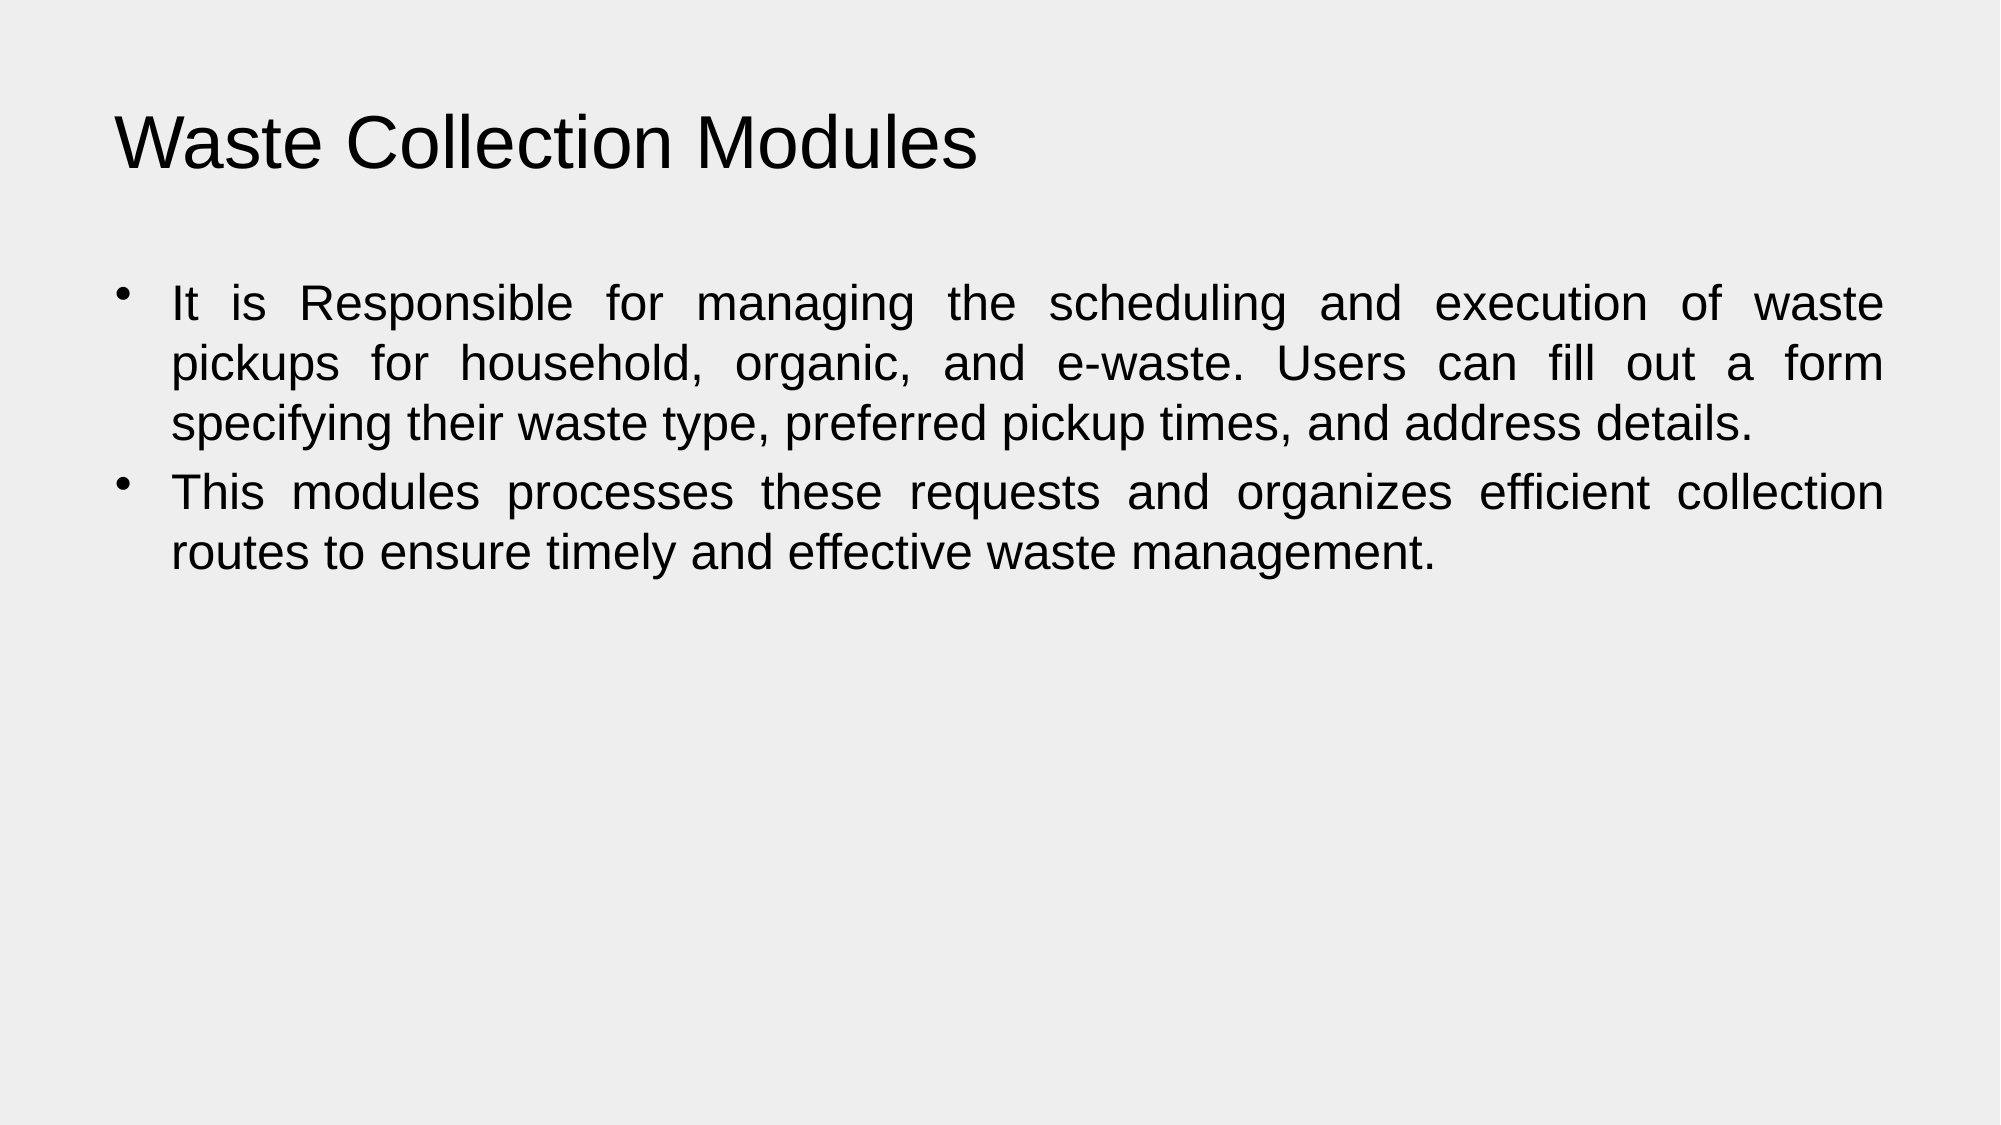

# Waste Collection Modules
It is Responsible for managing the scheduling and execution of waste pickups for household, organic, and e-waste. Users can fill out a form specifying their waste type, preferred pickup times, and address details.
This modules processes these requests and organizes efficient collection routes to ensure timely and effective waste management.